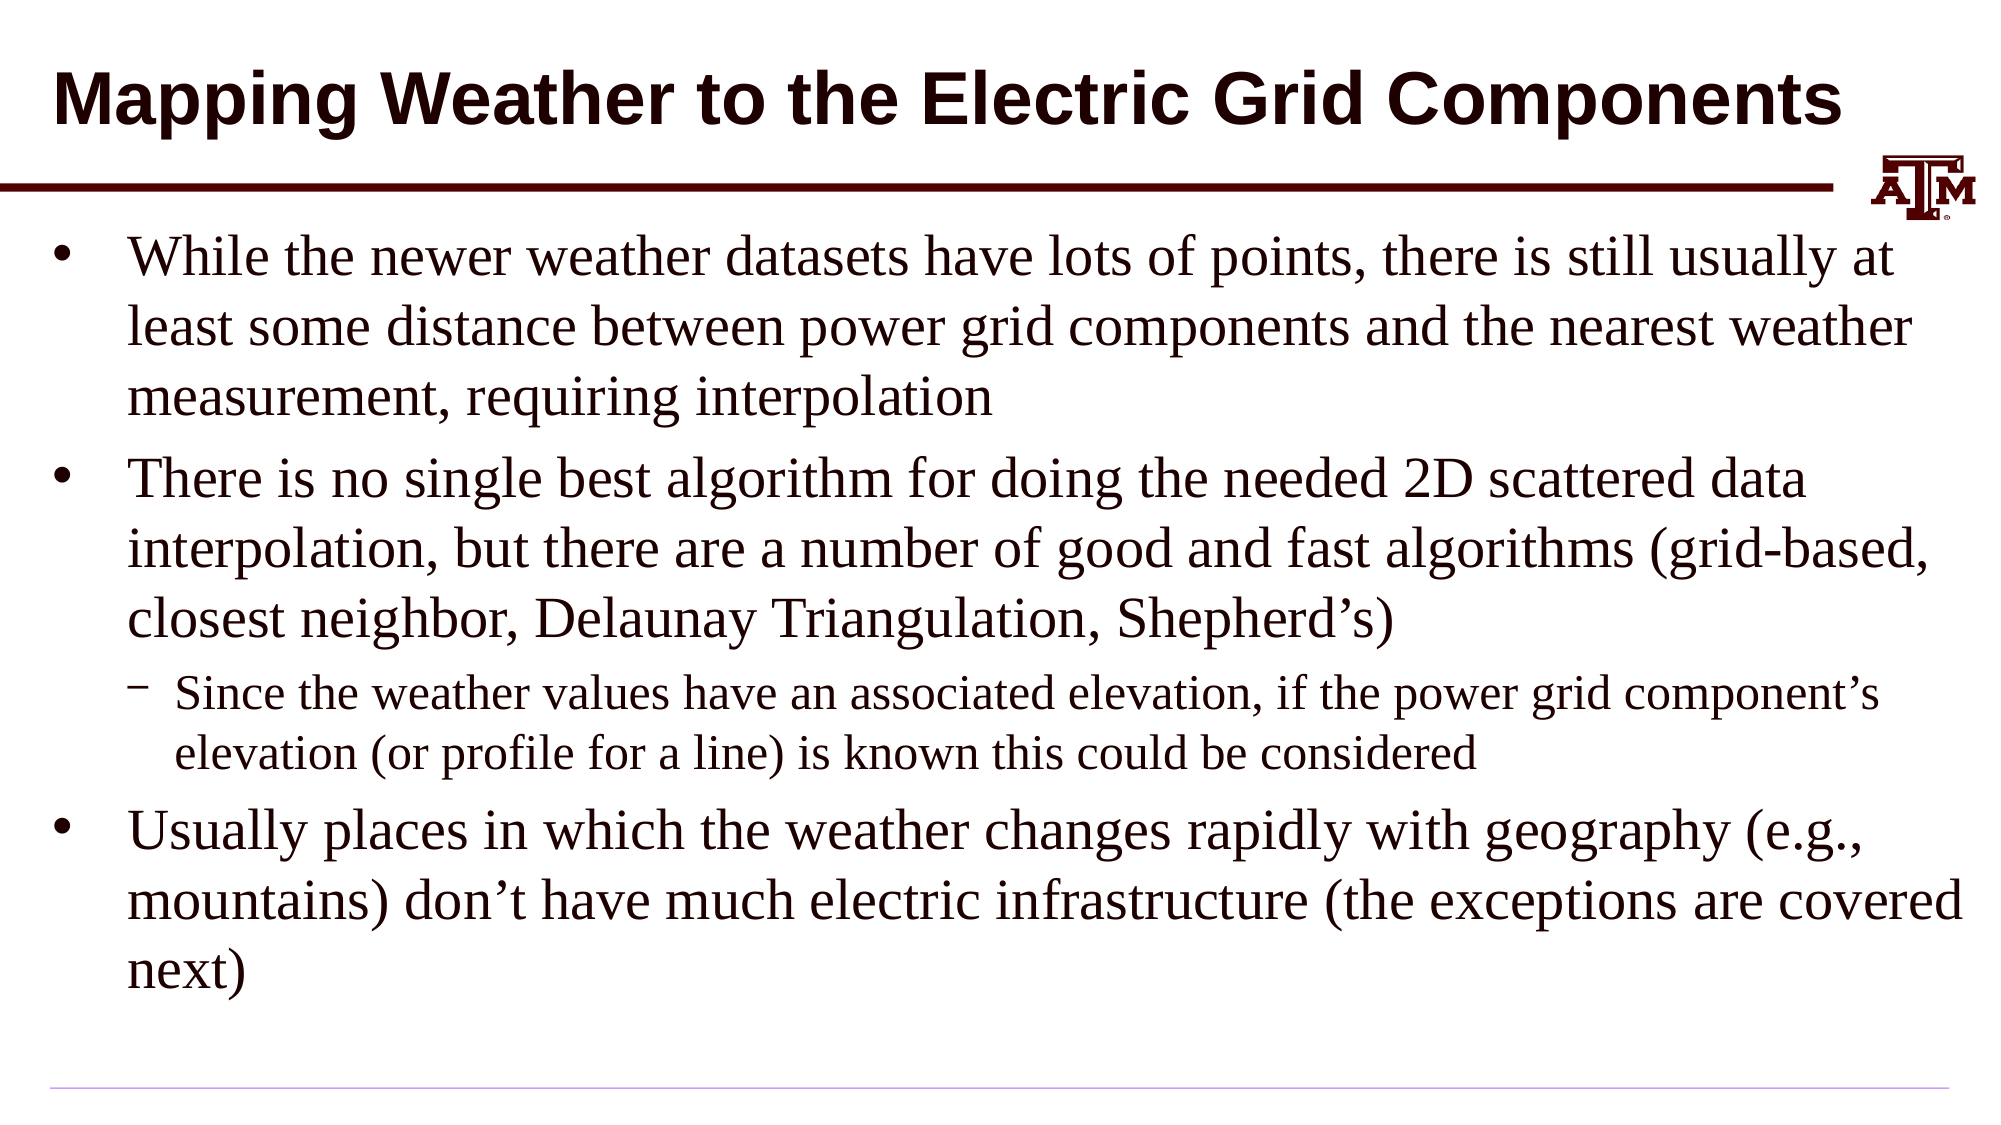

# Mapping Weather to the Electric Grid Components
While the newer weather datasets have lots of points, there is still usually at least some distance between power grid components and the nearest weather measurement, requiring interpolation
There is no single best algorithm for doing the needed 2D scattered data interpolation, but there are a number of good and fast algorithms (grid-based, closest neighbor, Delaunay Triangulation, Shepherd’s)
Since the weather values have an associated elevation, if the power grid component’s elevation (or profile for a line) is known this could be considered
Usually places in which the weather changes rapidly with geography (e.g., mountains) don’t have much electric infrastructure (the exceptions are covered next)